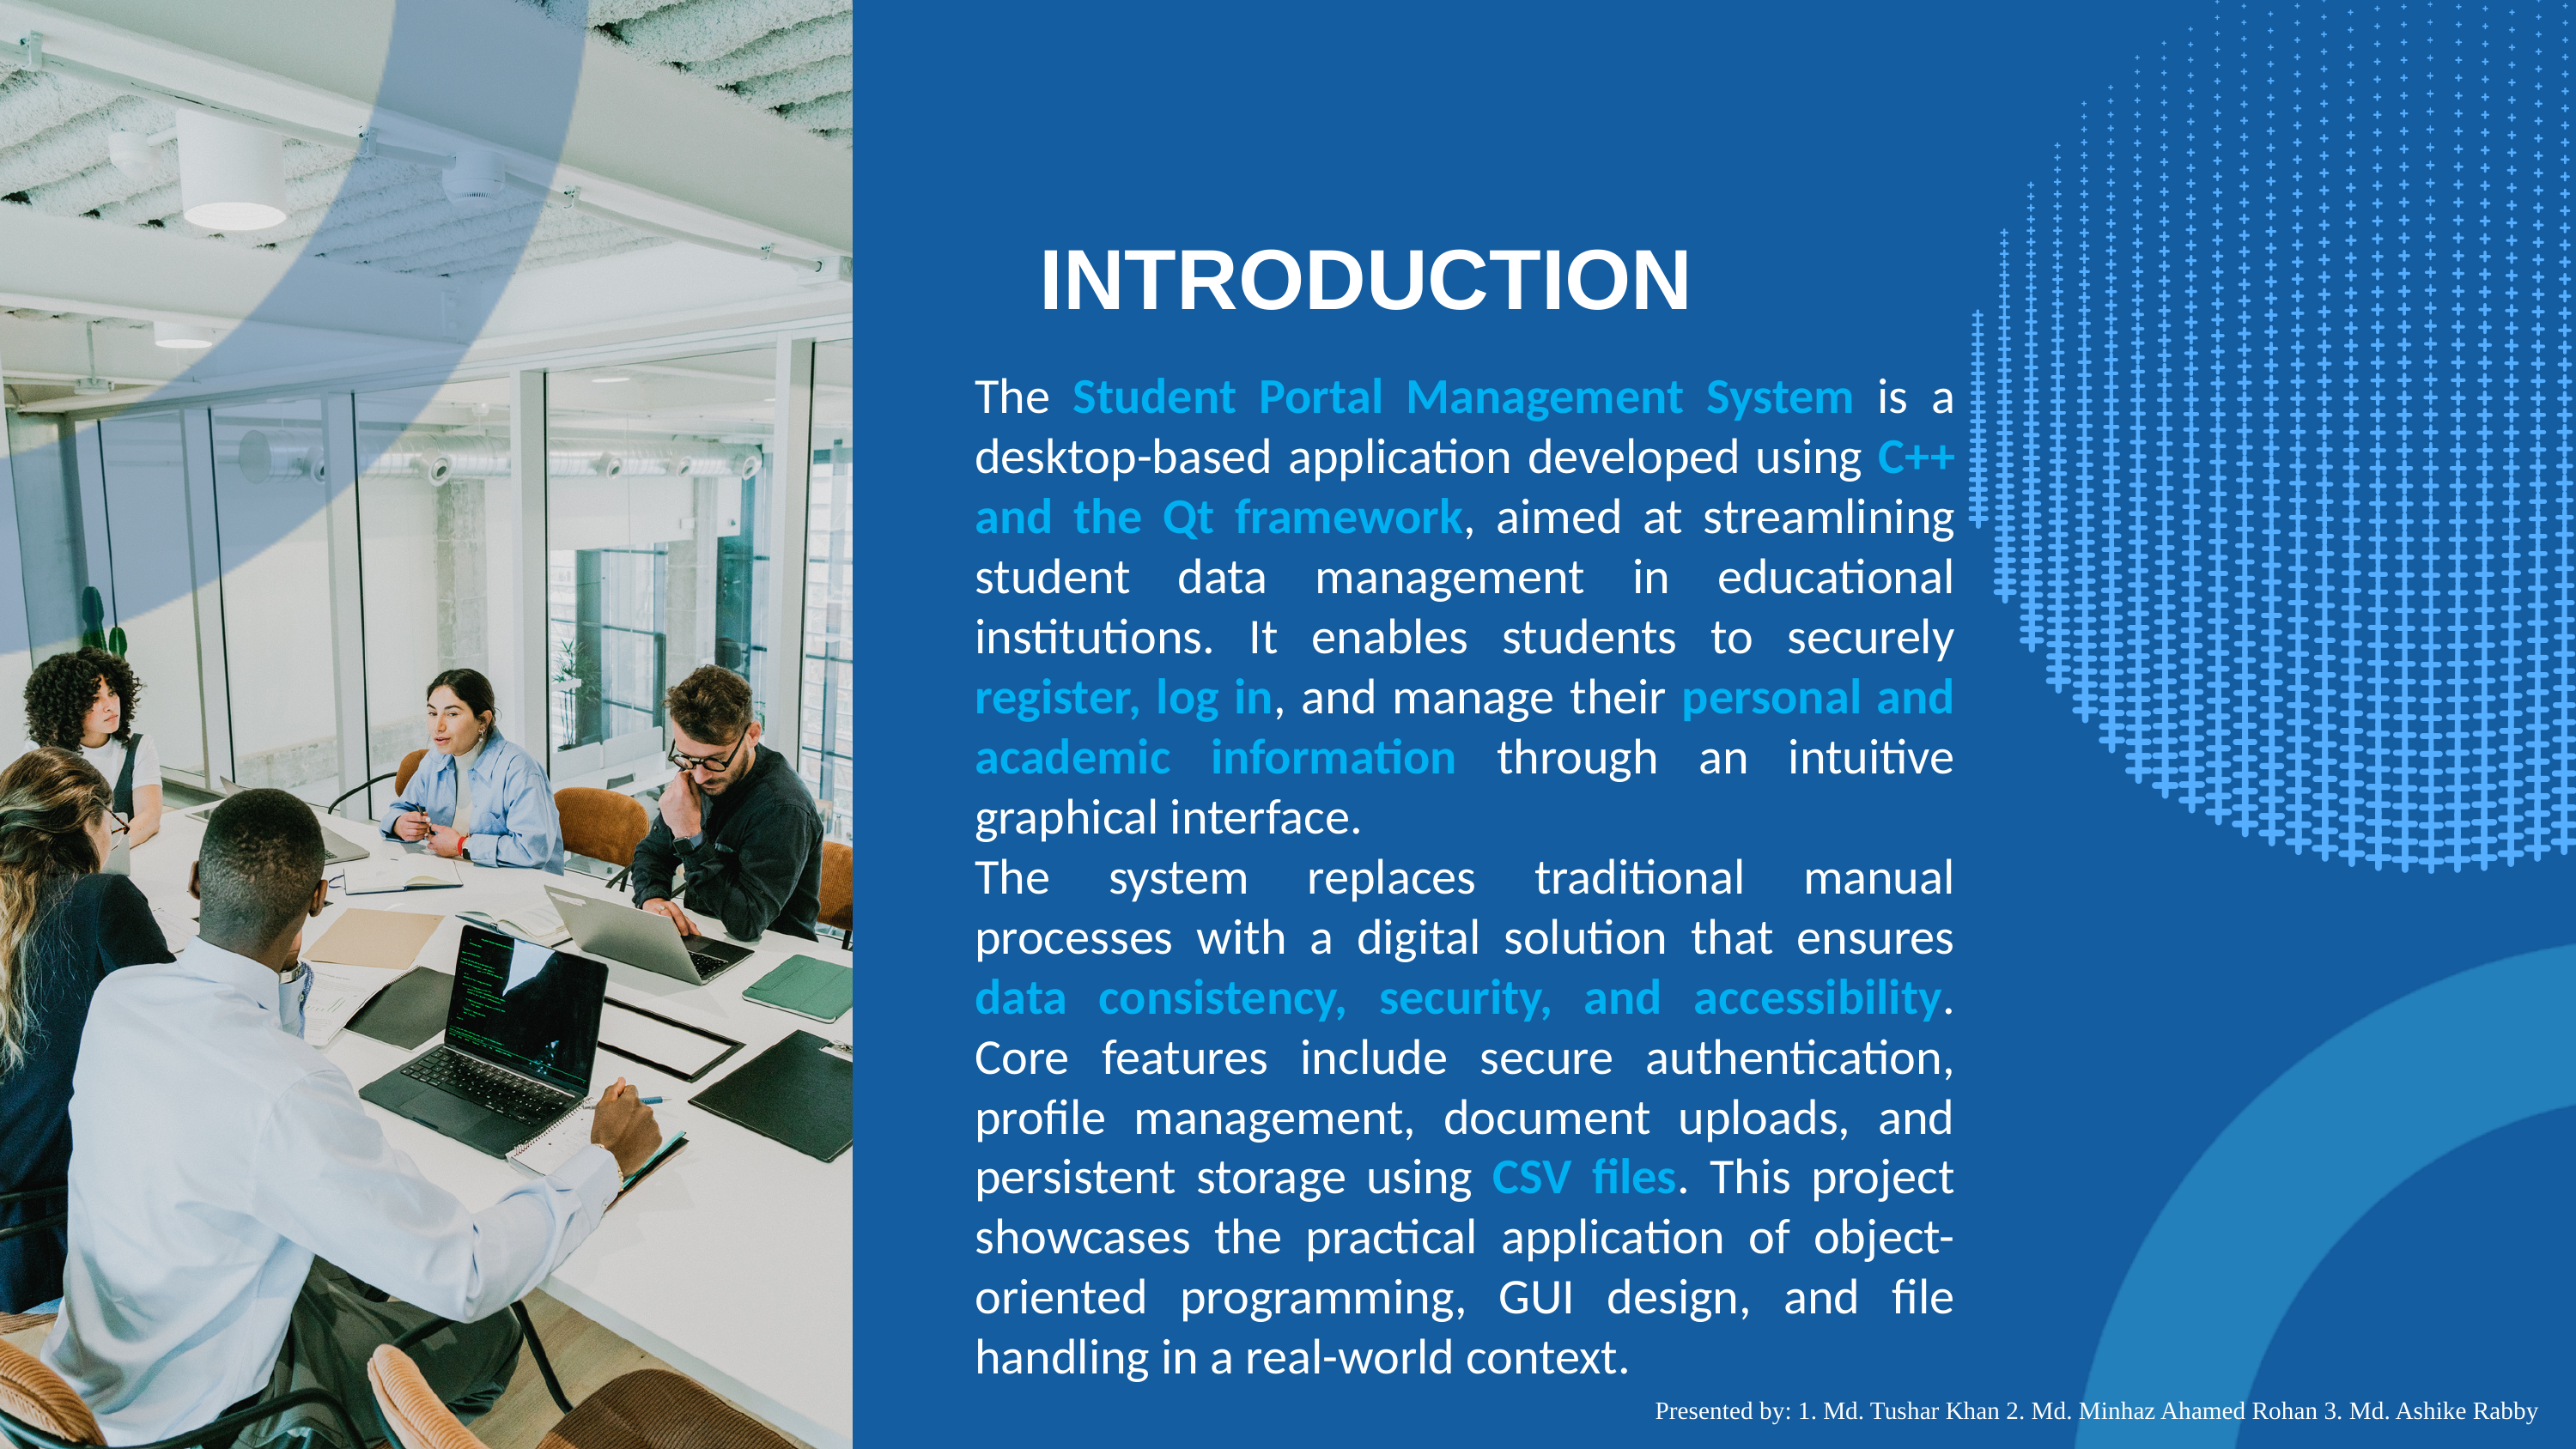

INTRODUCTION
The Student Portal Management System is a desktop-based application developed using C++ and the Qt framework, aimed at streamlining student data management in educational institutions. It enables students to securely register, log in, and manage their personal and academic information through an intuitive graphical interface.
The system replaces traditional manual processes with a digital solution that ensures data consistency, security, and accessibility. Core features include secure authentication, profile management, document uploads, and persistent storage using CSV files. This project showcases the practical application of object-oriented programming, GUI design, and file handling in a real-world context.

Presented by: 1. Md. Tushar Khan 2. Md. Minhaz Ahamed Rohan 3. Md. Ashike Rabby